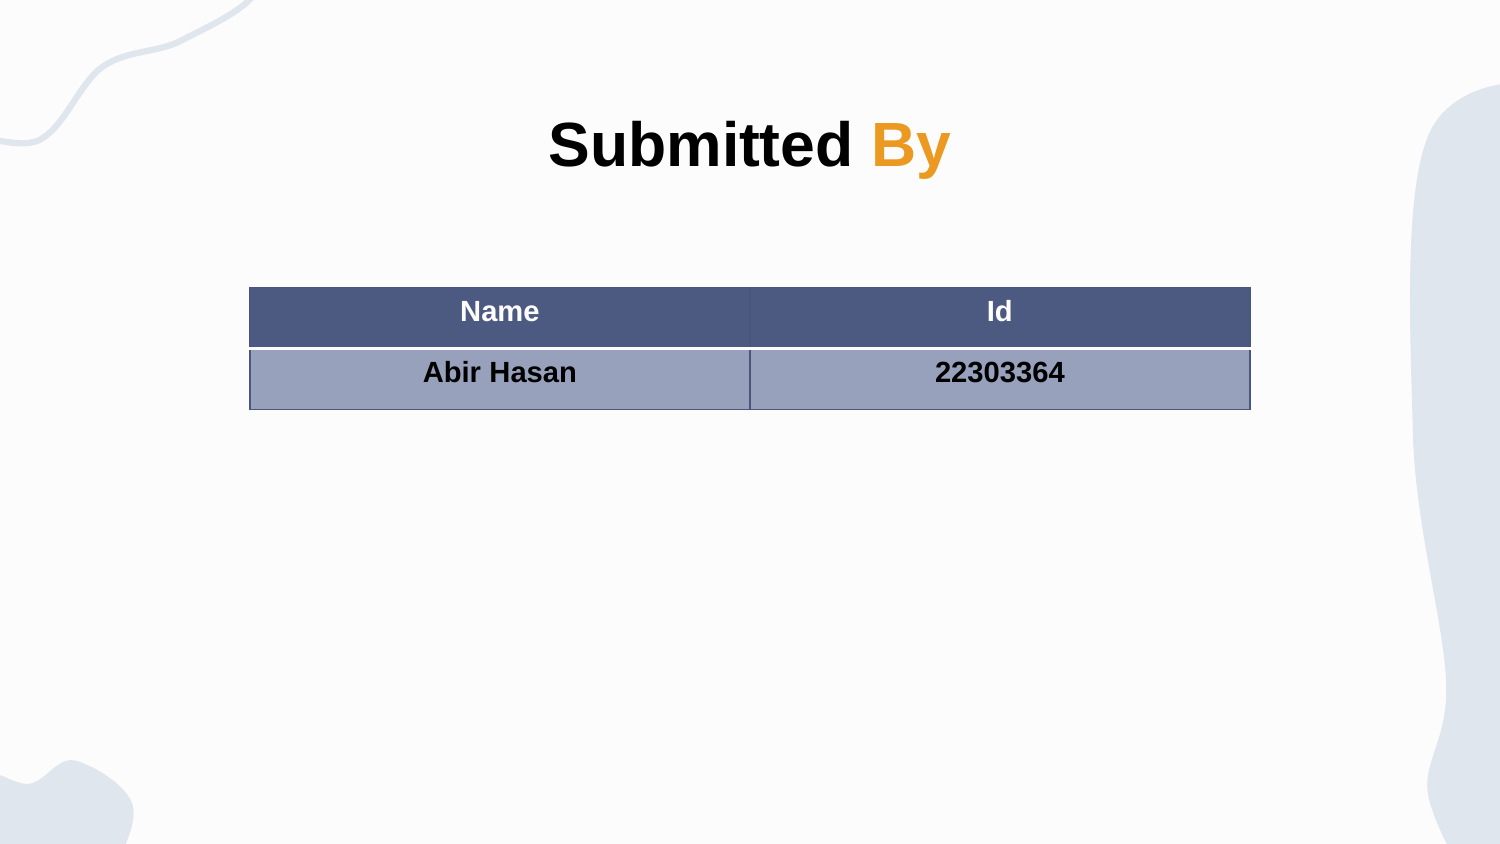

# Submitted By
| Name | Id |
| --- | --- |
| Abir Hasan | 22303364 |